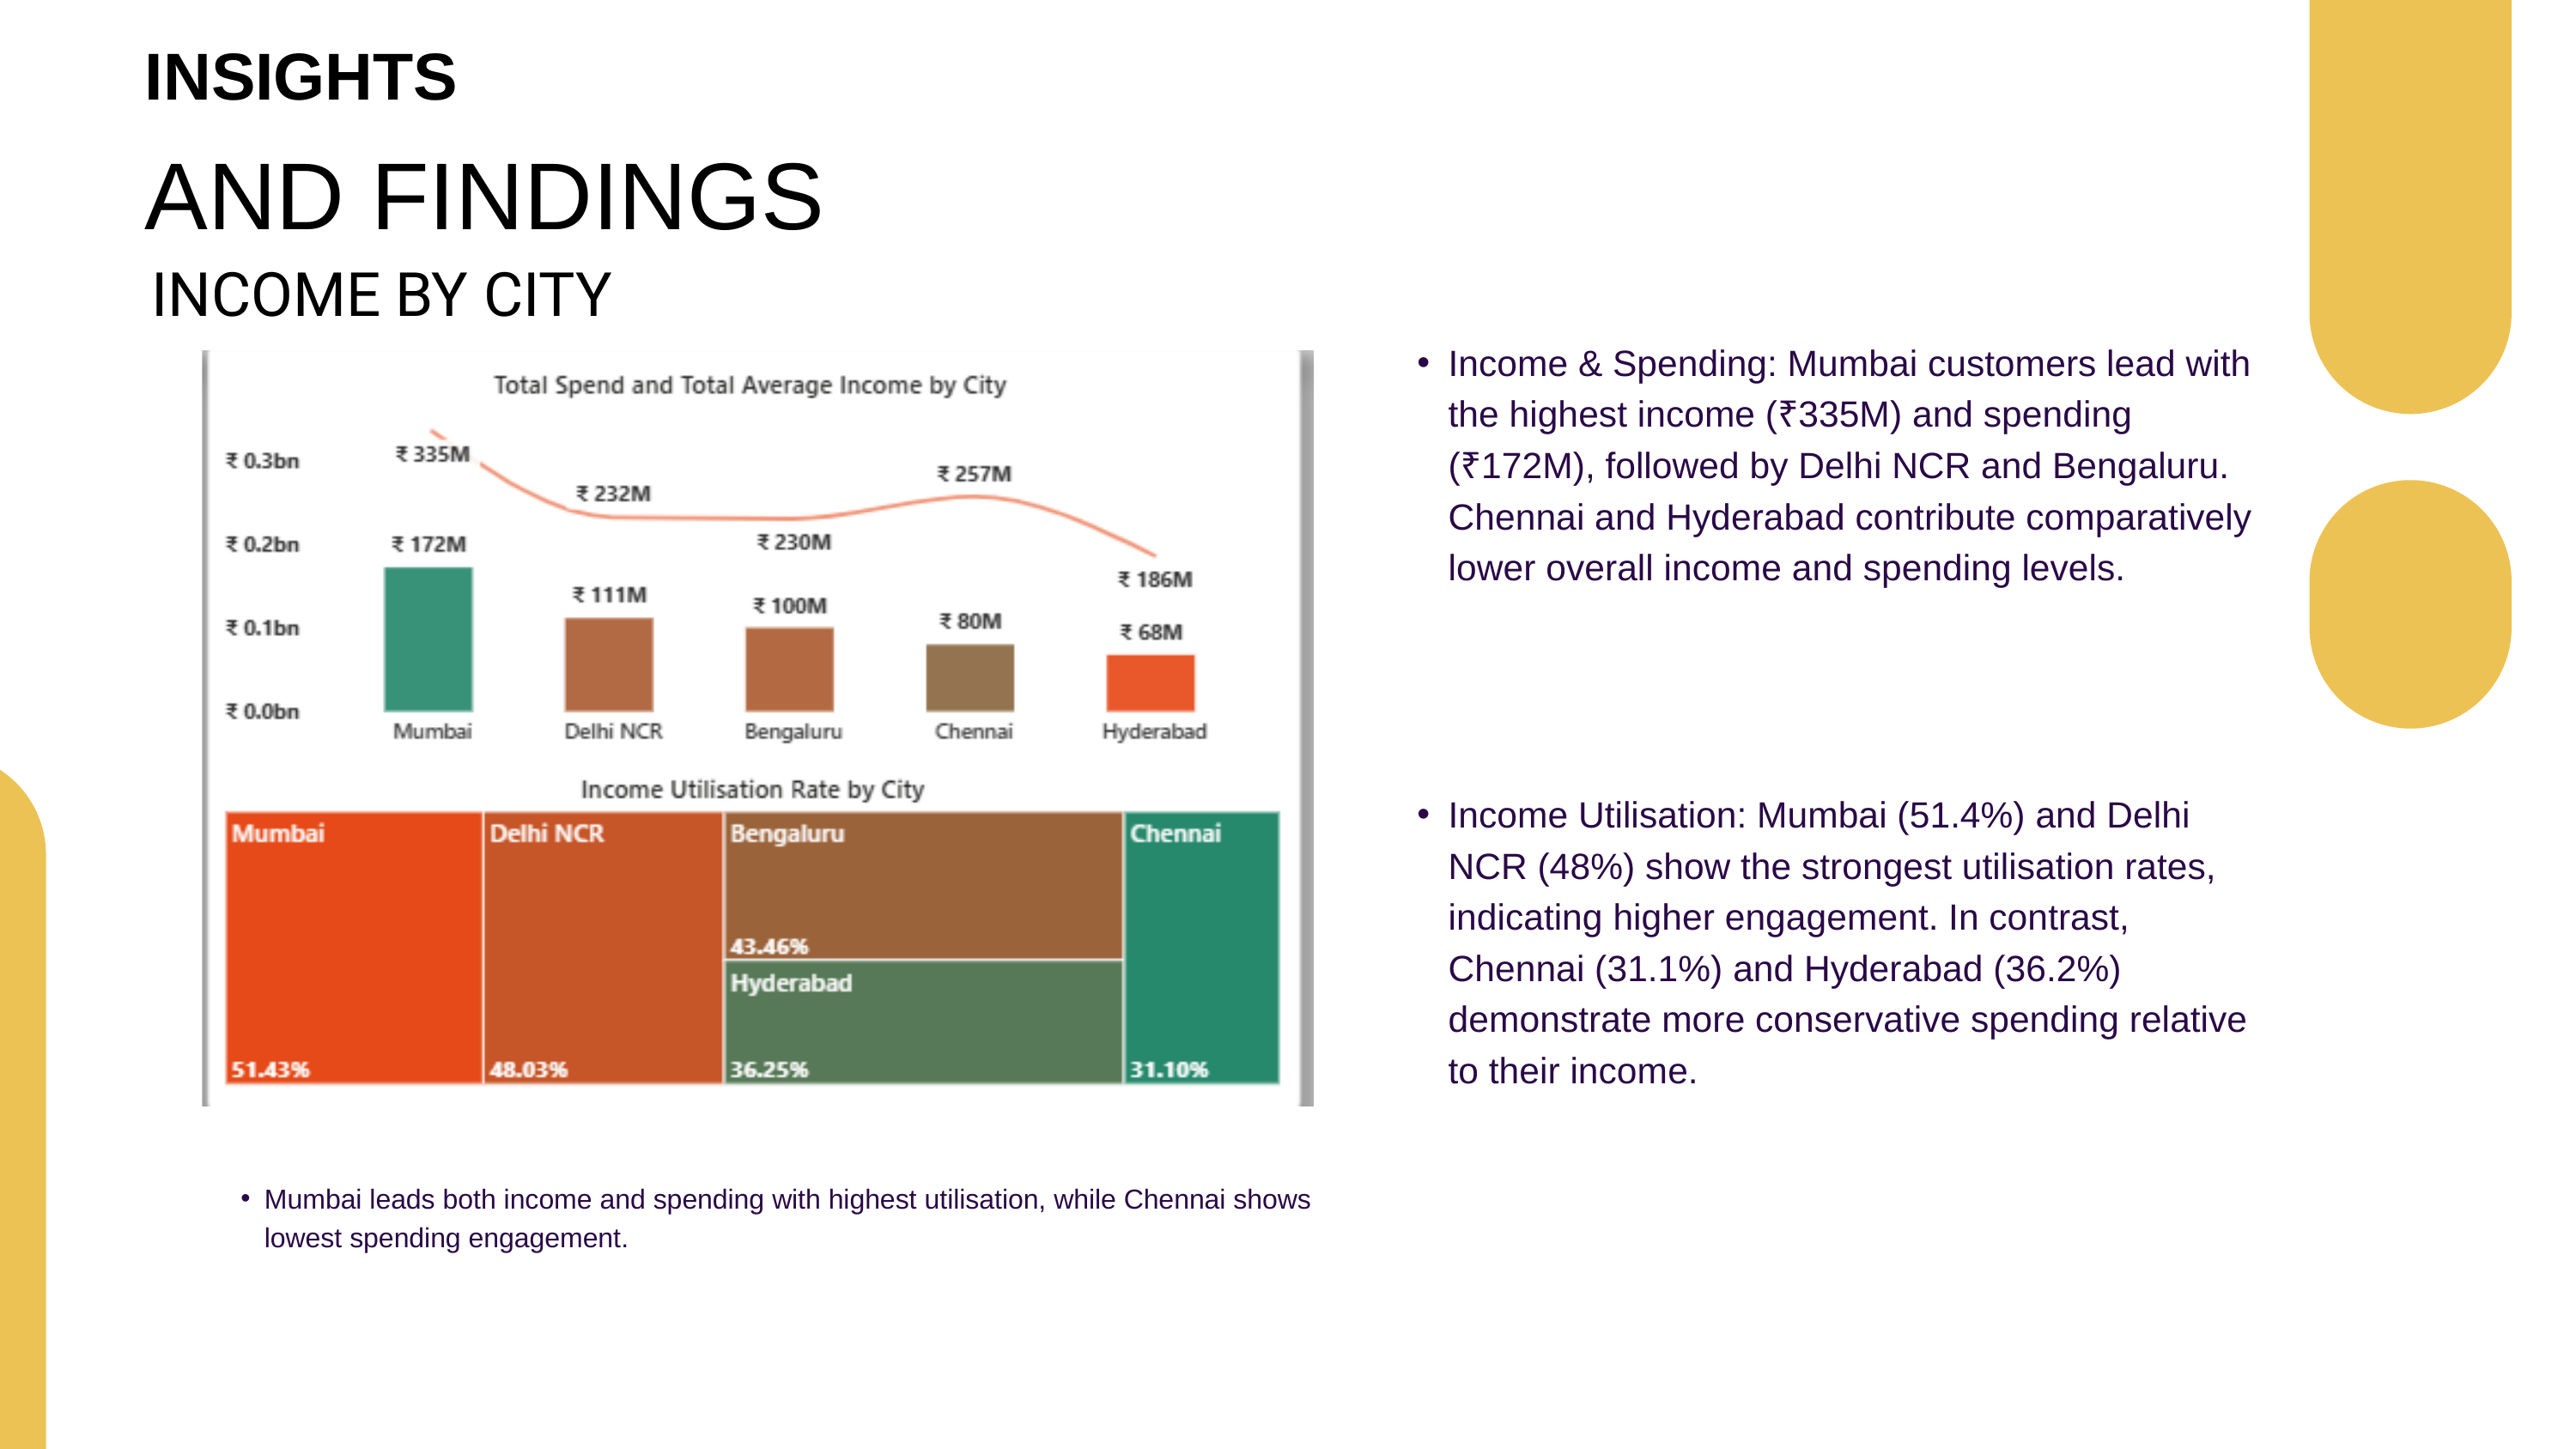

INSIGHTS
AND FINDINGS
INCOME BY CITY
Income & Spending: Mumbai customers lead with the highest income (₹335M) and spending (₹172M), followed by Delhi NCR and Bengaluru. Chennai and Hyderabad contribute comparatively lower overall income and spending levels.

Income Utilisation: Mumbai (51.4%) and Delhi NCR (48%) show the strongest utilisation rates, indicating higher engagement. In contrast, Chennai (31.1%) and Hyderabad (36.2%) demonstrate more conservative spending relative to their income.
Mumbai leads both income and spending with highest utilisation, while Chennai shows lowest spending engagement.